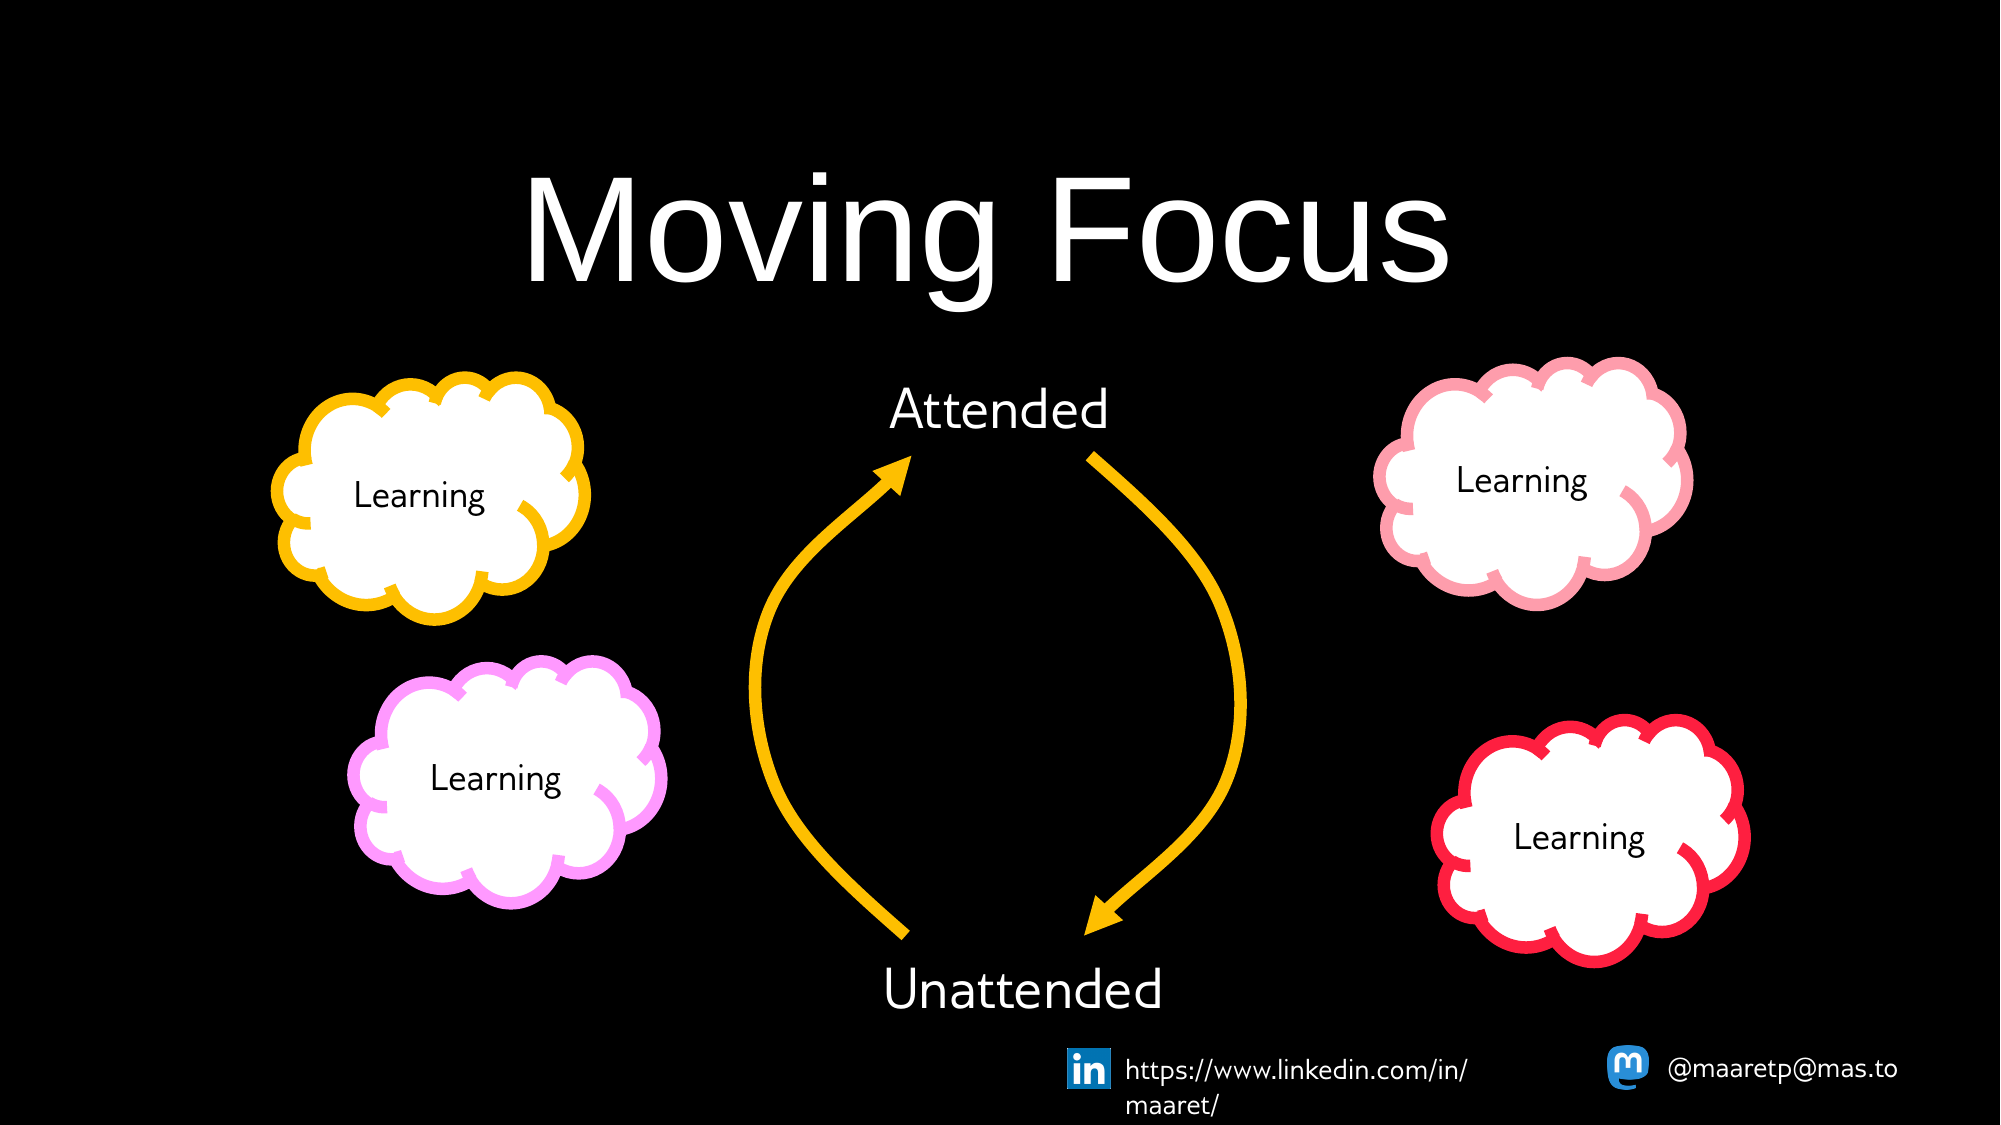

Moving Focus
Attended
Learning
Learning

Learning
Learning
Unattended